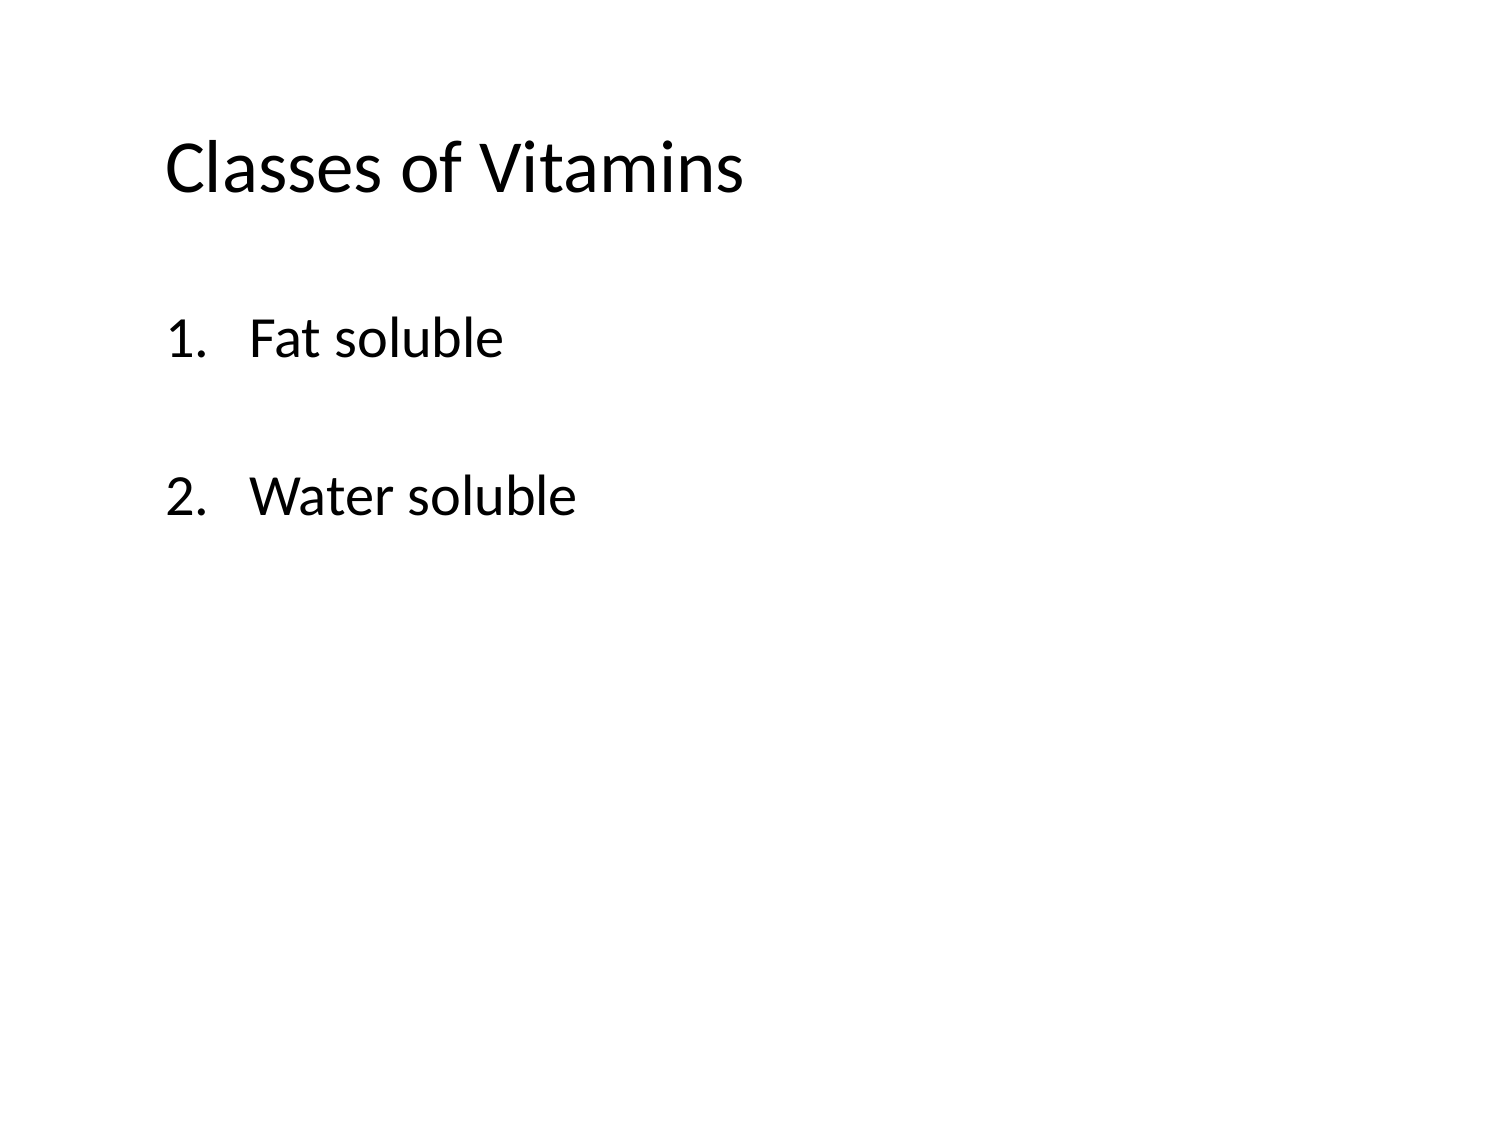

# Classes of Vitamins
Fat soluble

Water soluble